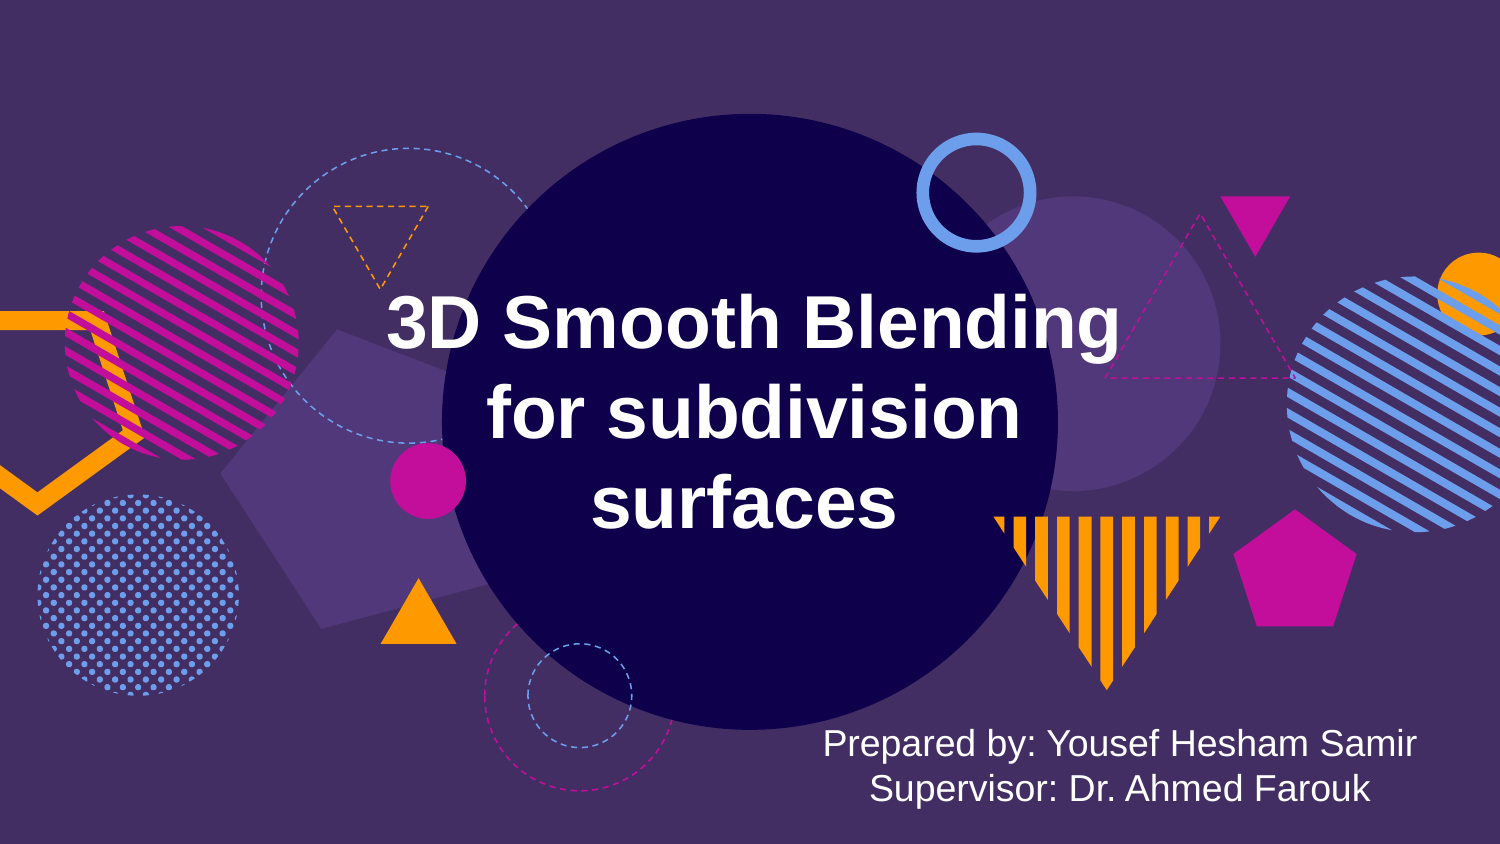

# 3D Smooth Blending for subdivision surfaces
Prepared by: Yousef Hesham Samir
Supervisor: Dr. Ahmed Farouk